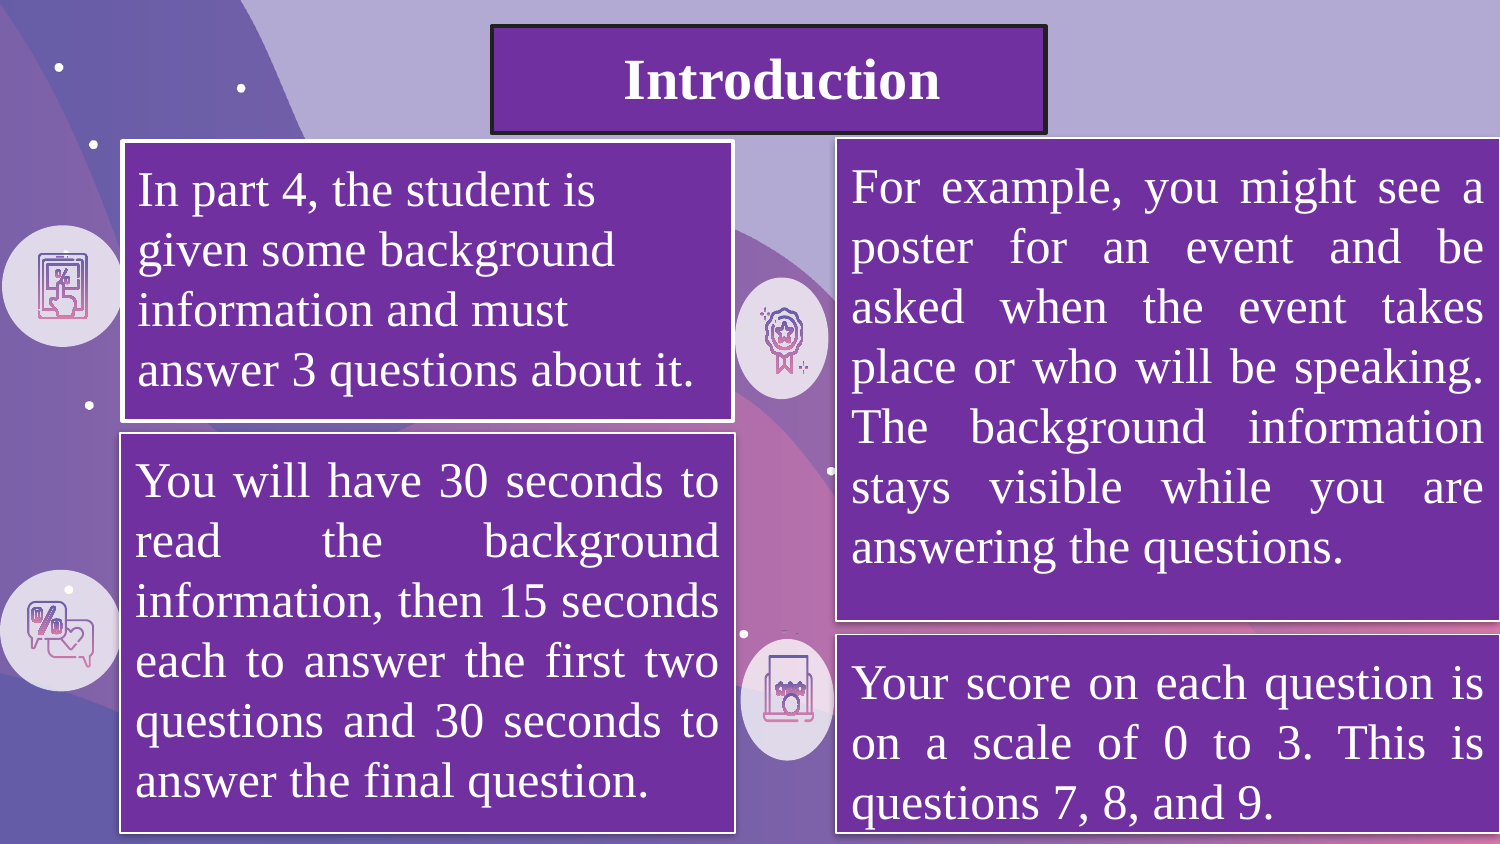

Introduction
For example, you might see a poster for an event and be asked when the event takes place or who will be speaking. The background information stays visible while you are answering the questions.
In part 4, the student is given some background information and must answer 3 questions about it.

You will have 30 seconds to read the background information, then 15 seconds each to answer the first two questions and 30 seconds to answer the final question.

Your score on each question is on a scale of 0 to 3. This is questions 7, 8, and 9.